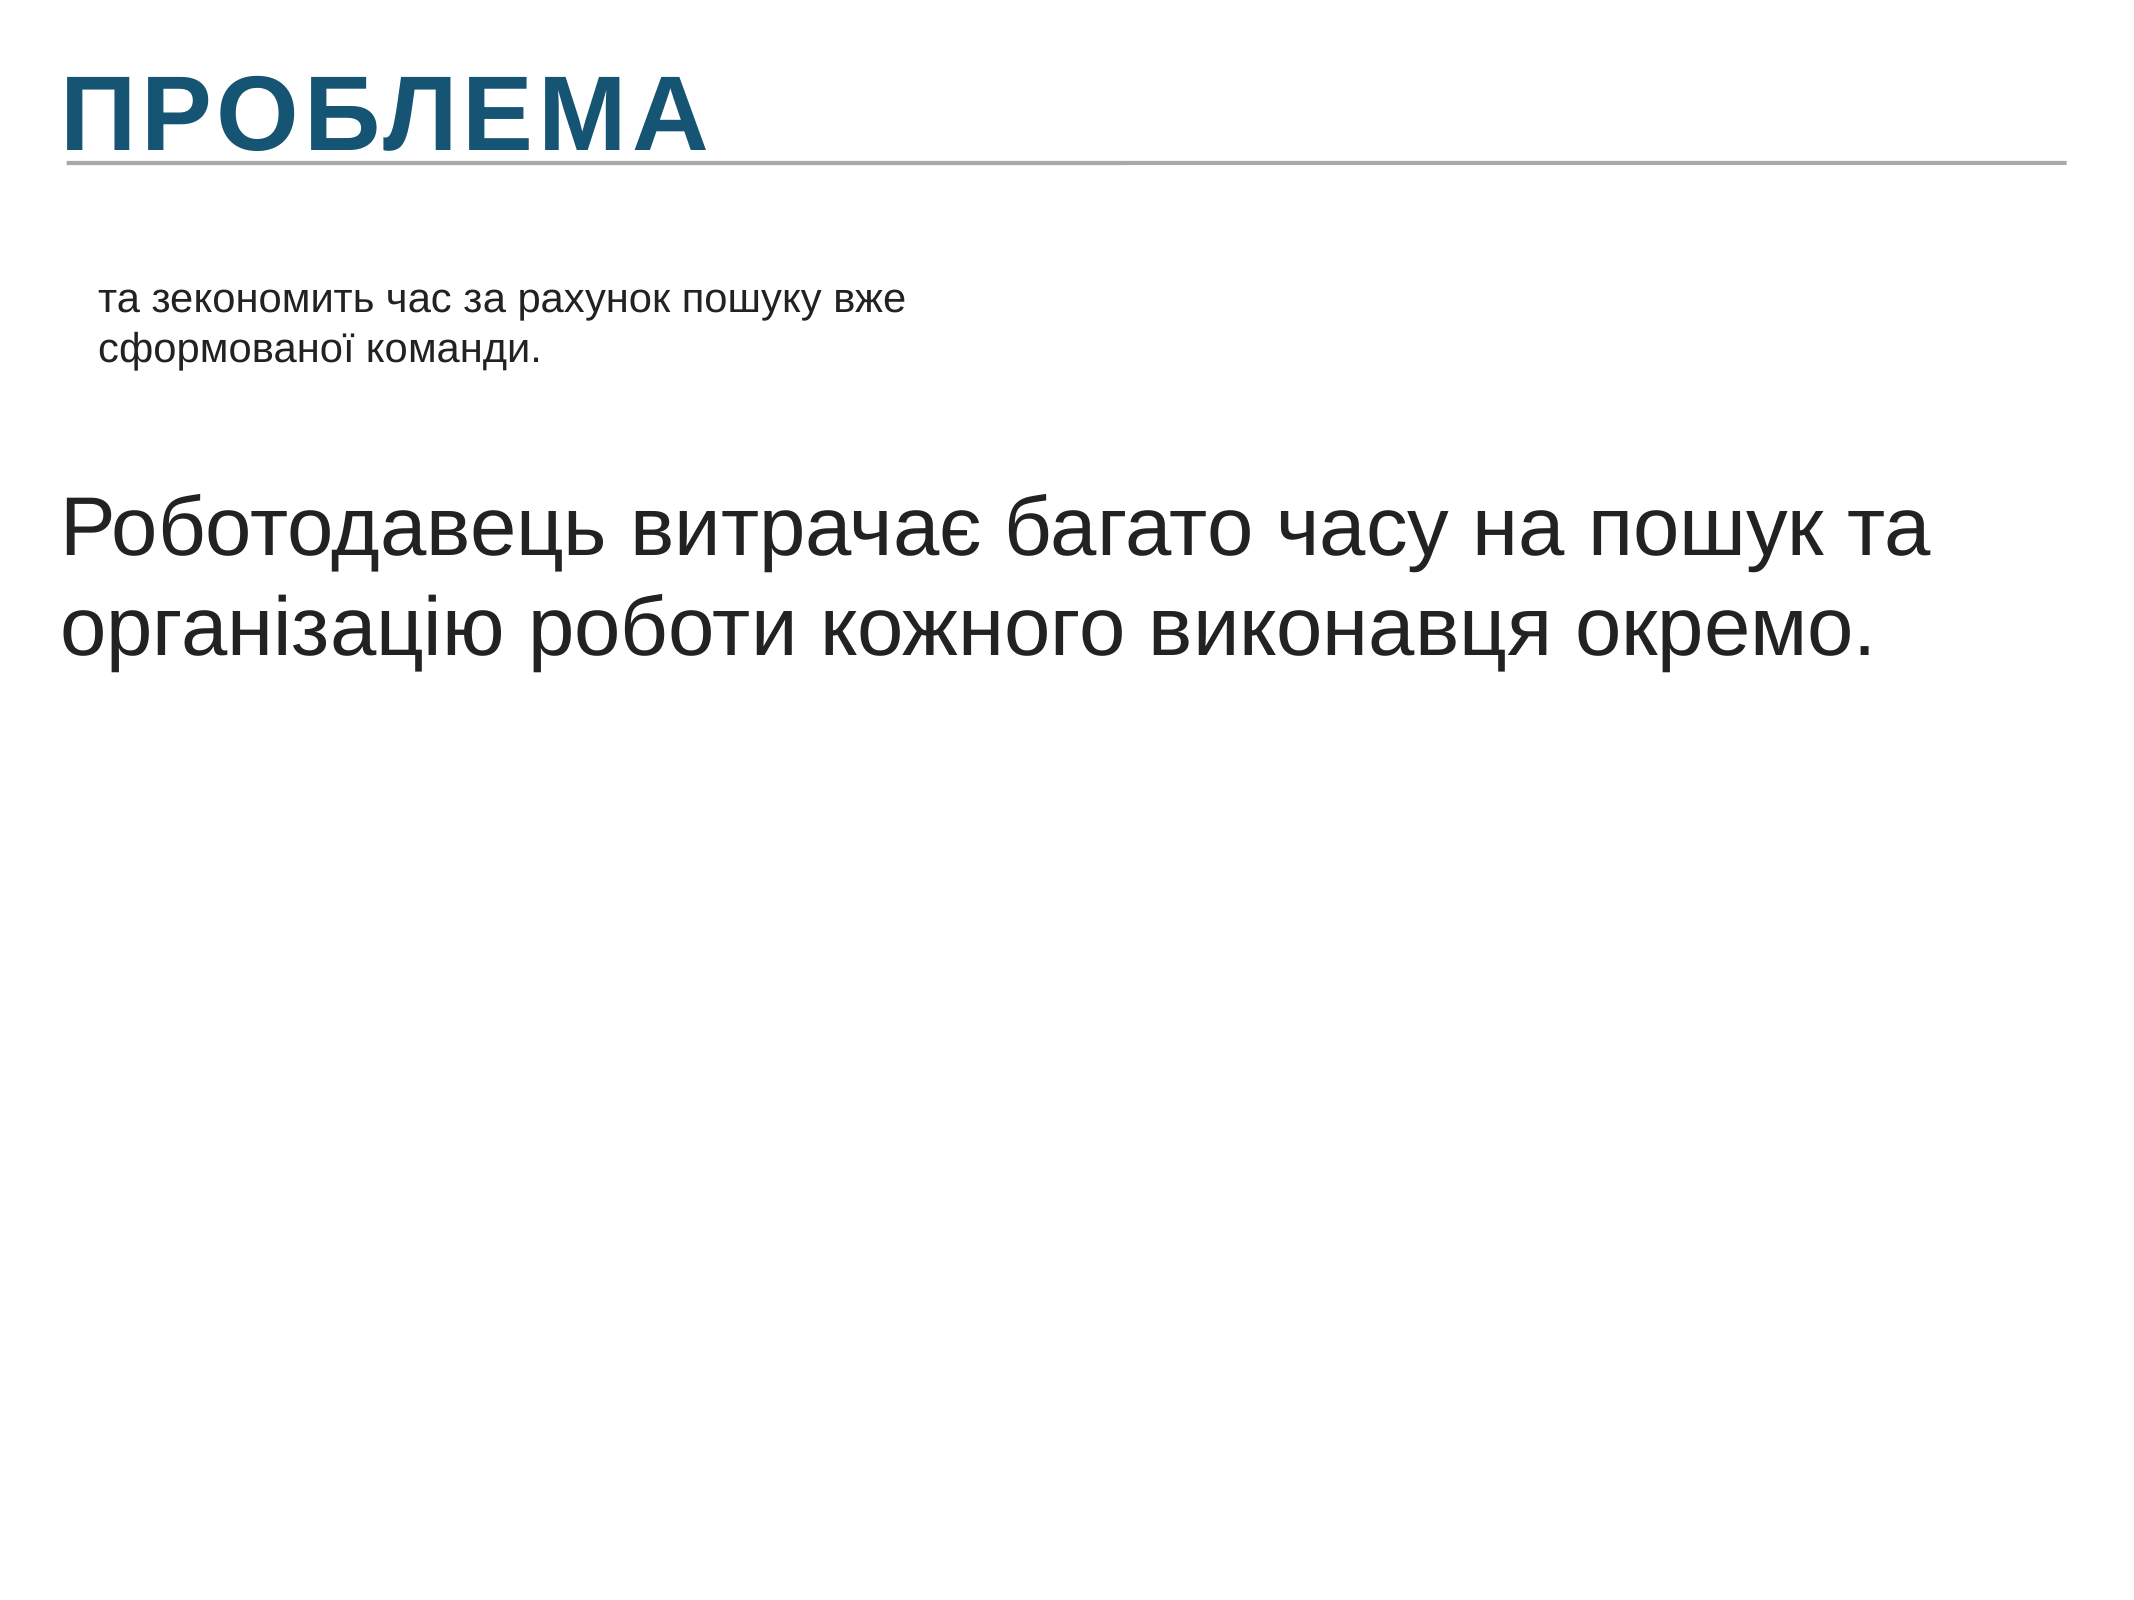

Проблема
та зекономить час за рахунок пошуку вже сформованої команди.
Роботодавець витрачає багато часу на пошук та організацію роботи кожного виконавця окремо.